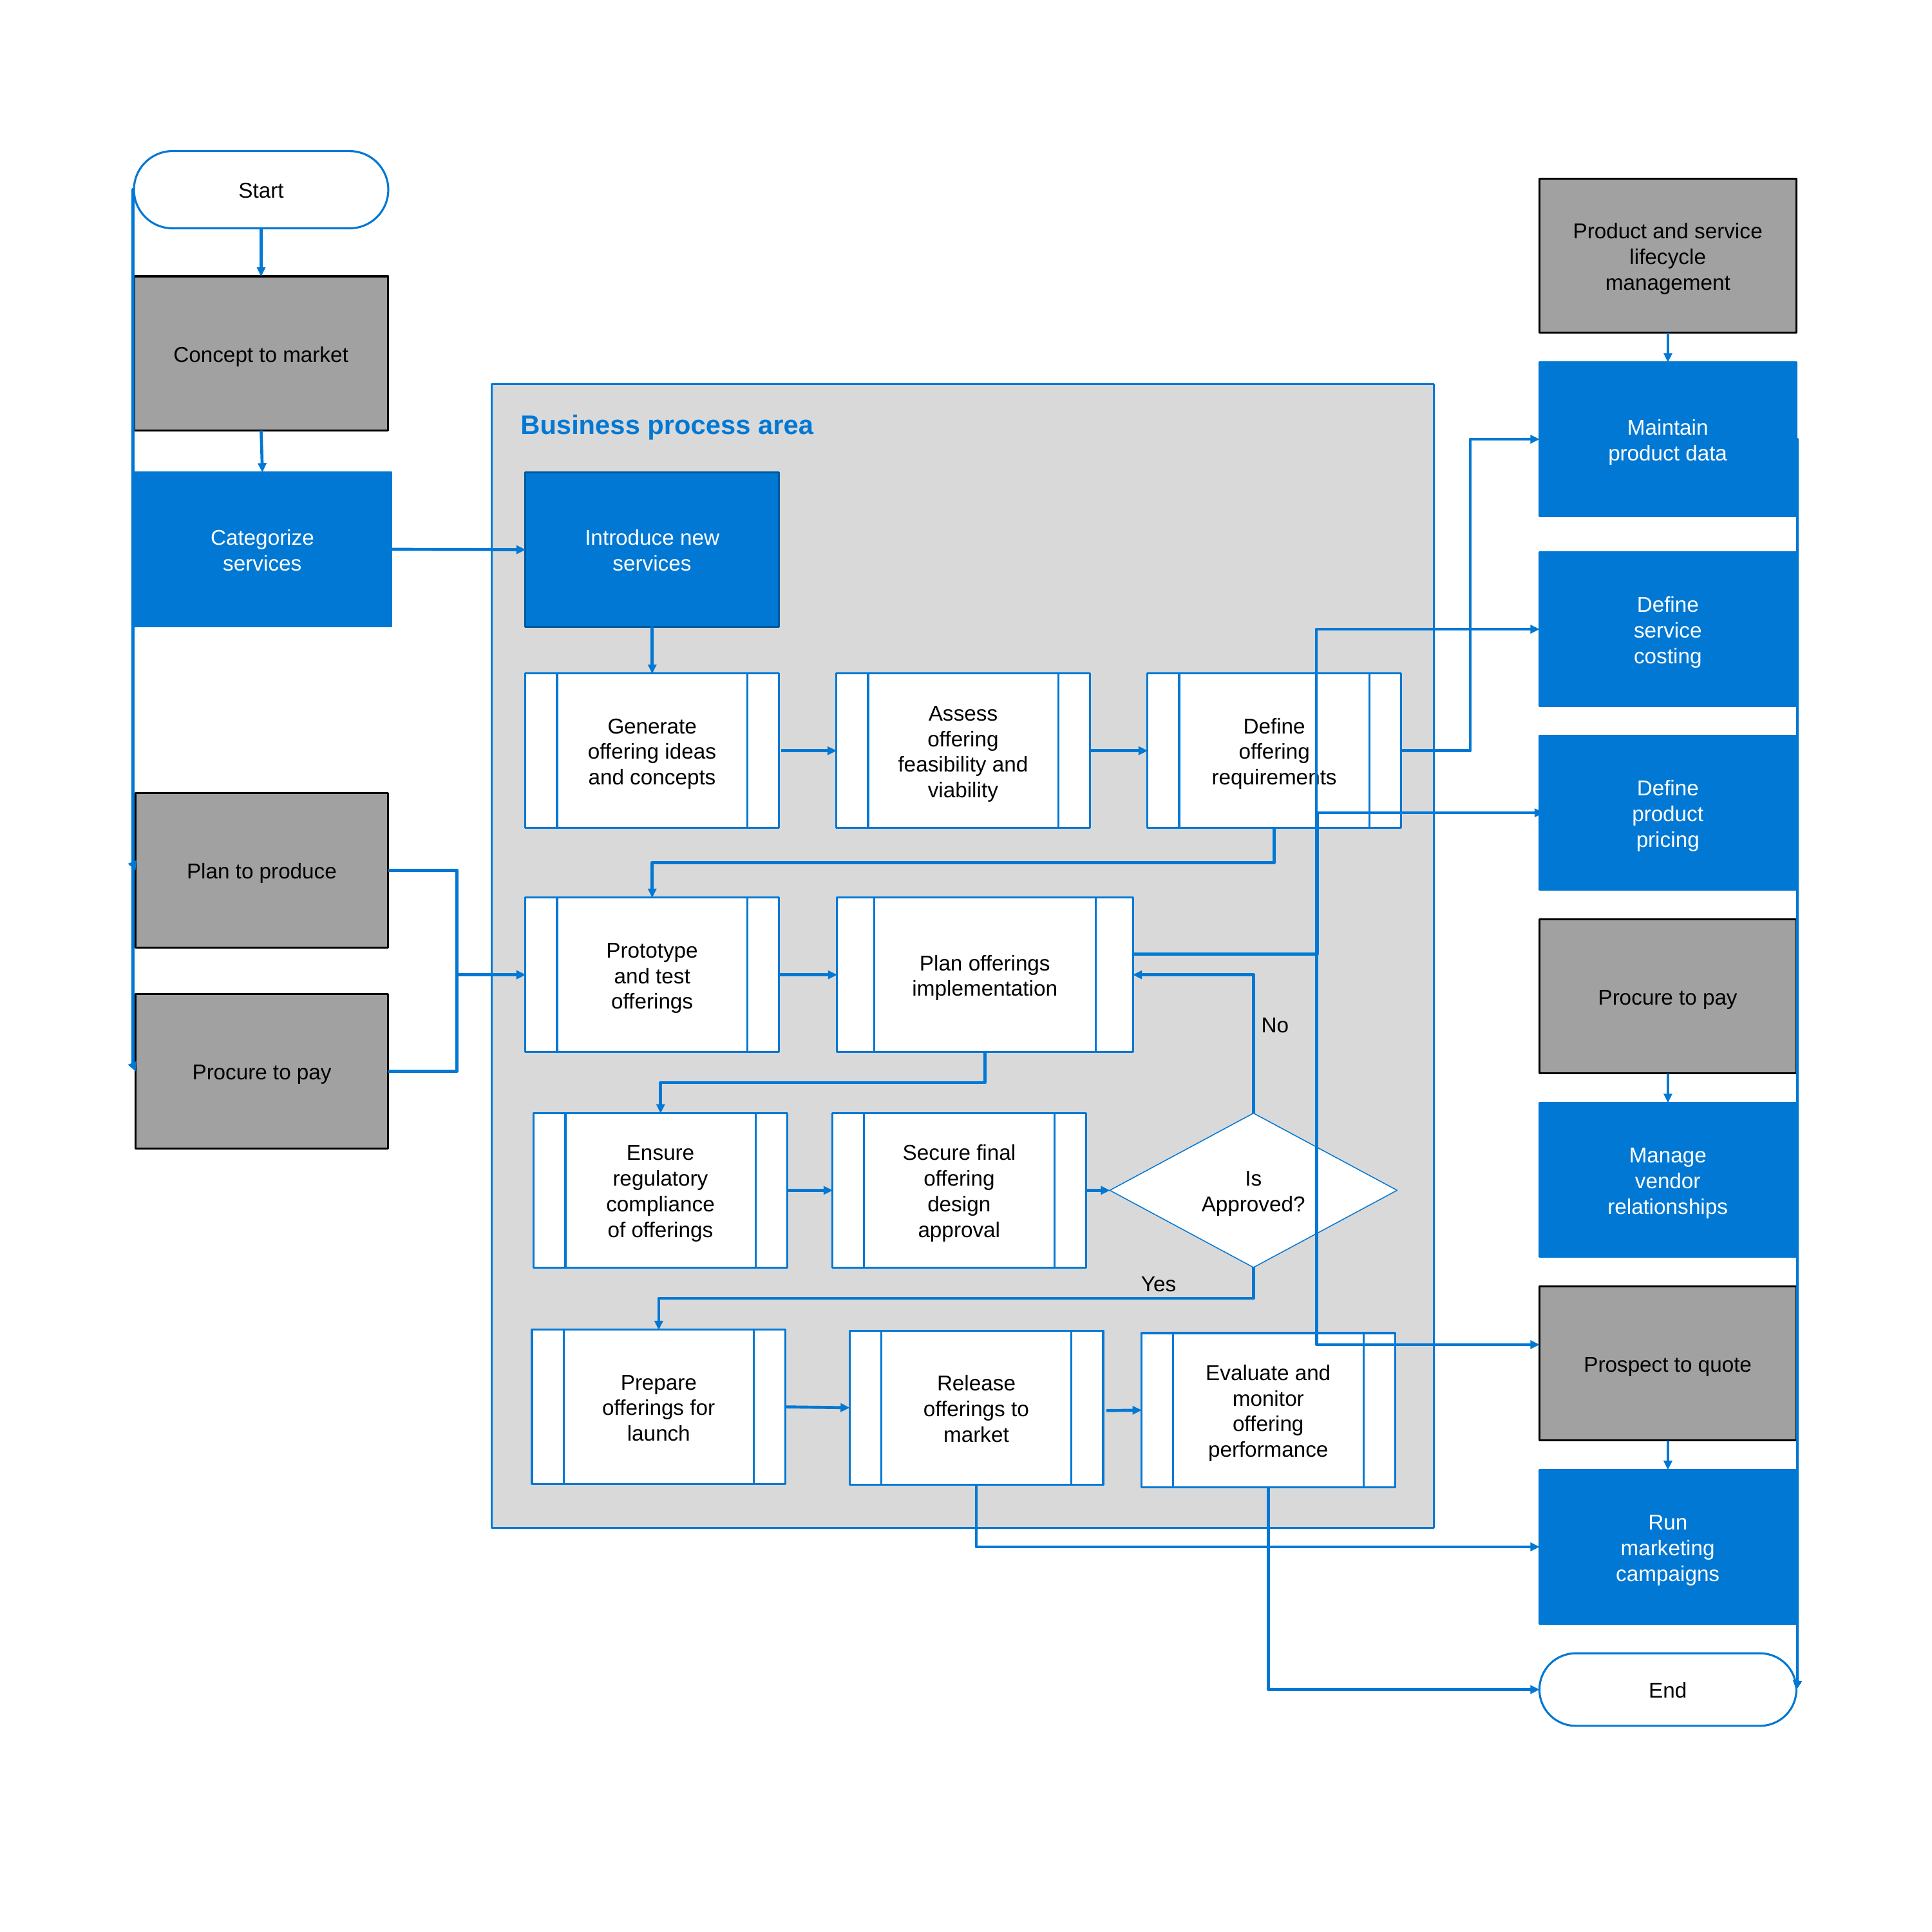

Start
Product and service lifecycle management
Concept to market
Maintain product data
Business process area
Categorize services
Introduce new services
Define service costing
Generate offering ideas and concepts
Assess offering feasibility and viability
Define offering requirements
Define product pricing
Plan to produce
Prototype and test offerings
Plan offerings implementation
Procure to pay
Procure to pay
No
Manage vendor relationships
Is Approved?
Ensure regulatory compliance of offerings
Secure final offering design approval
Yes
Prospect to quote
Prepare offerings for launch
Release offerings to market
Evaluate and monitor offering performance
Run marketing campaigns
End